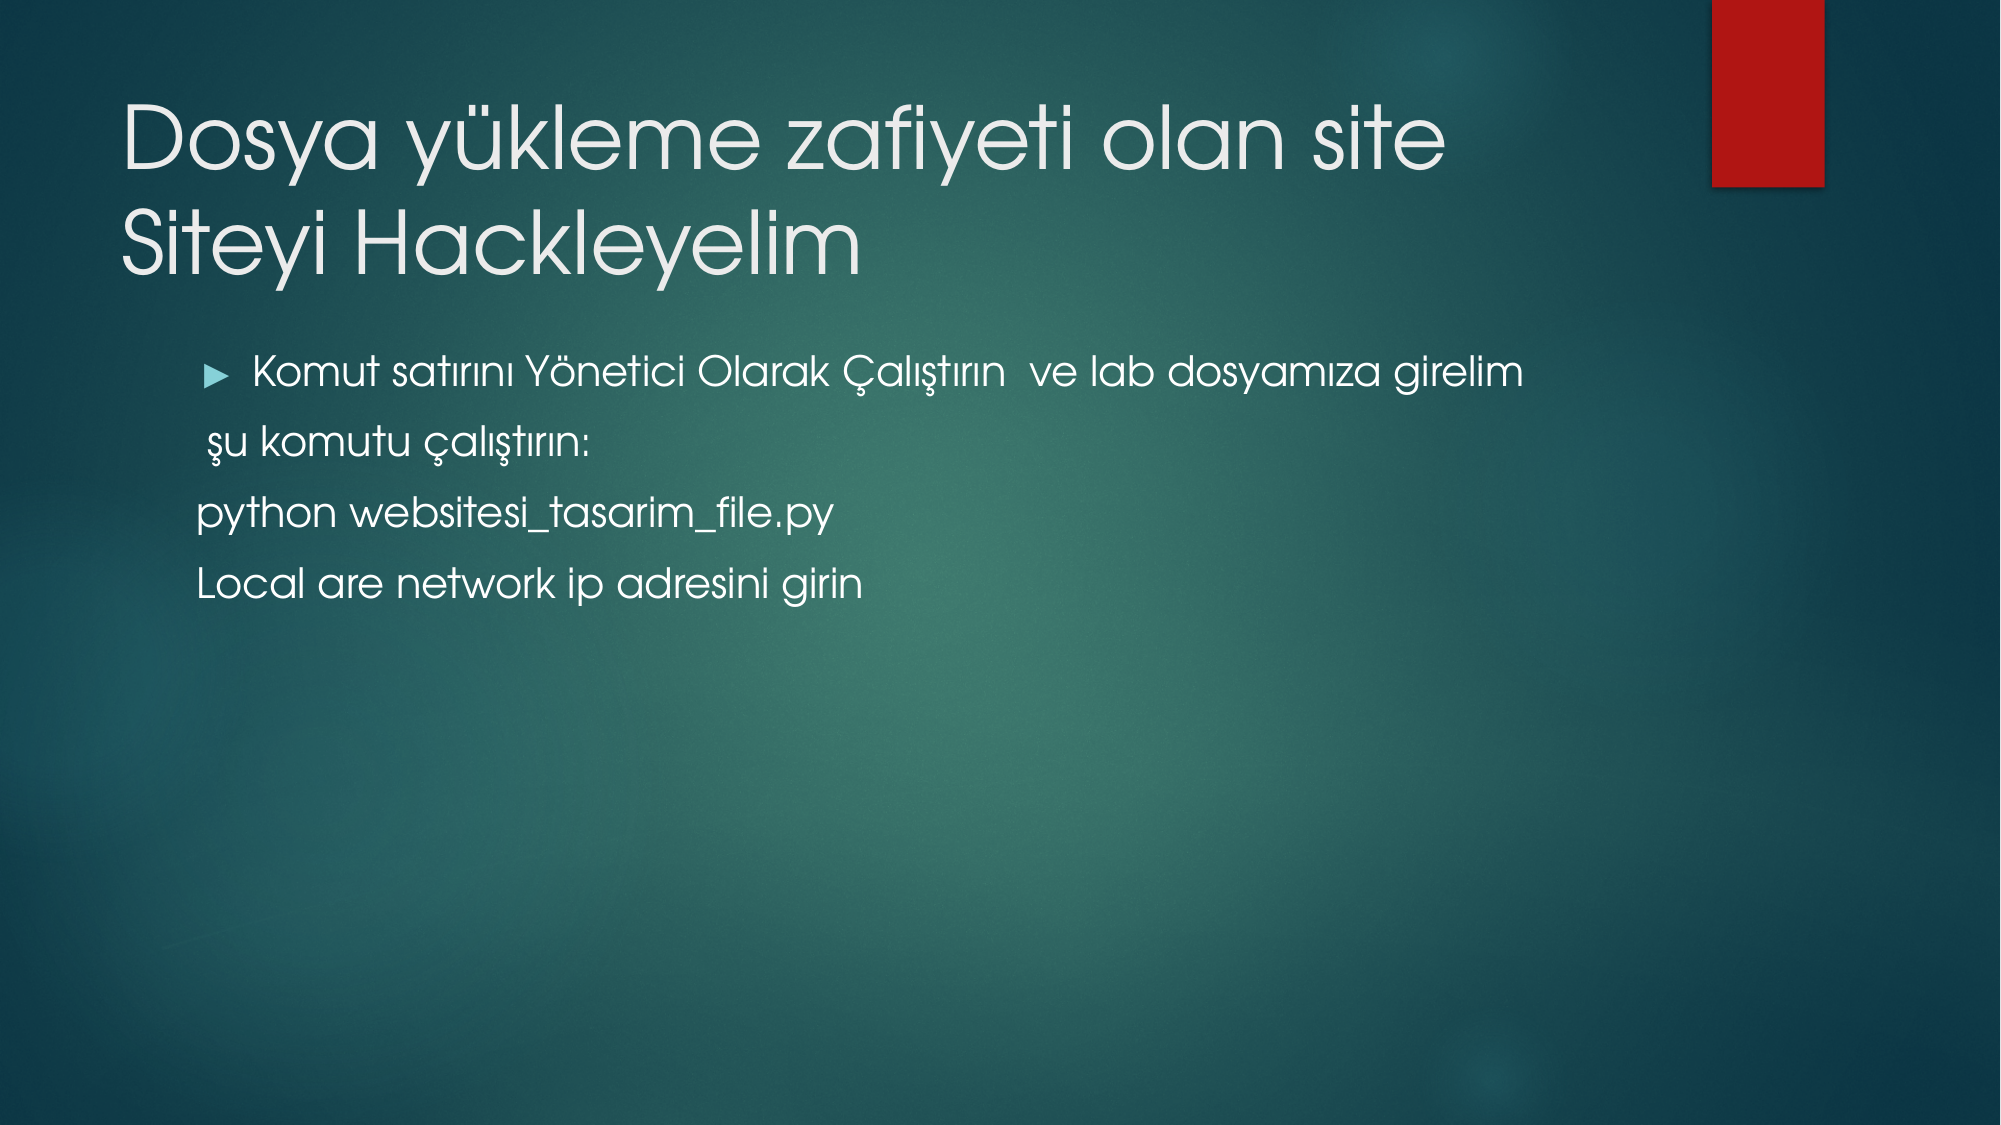

# Dosya yükleme zafiyeti olan site Siteyi Hackleyelim
Komut satırını Yönetici Olarak Çalıştırın  ve lab dosyamıza girelim
 şu komutu çalıştırın:
python websitesi_tasarim_file.py
Local are network ip adresini girin